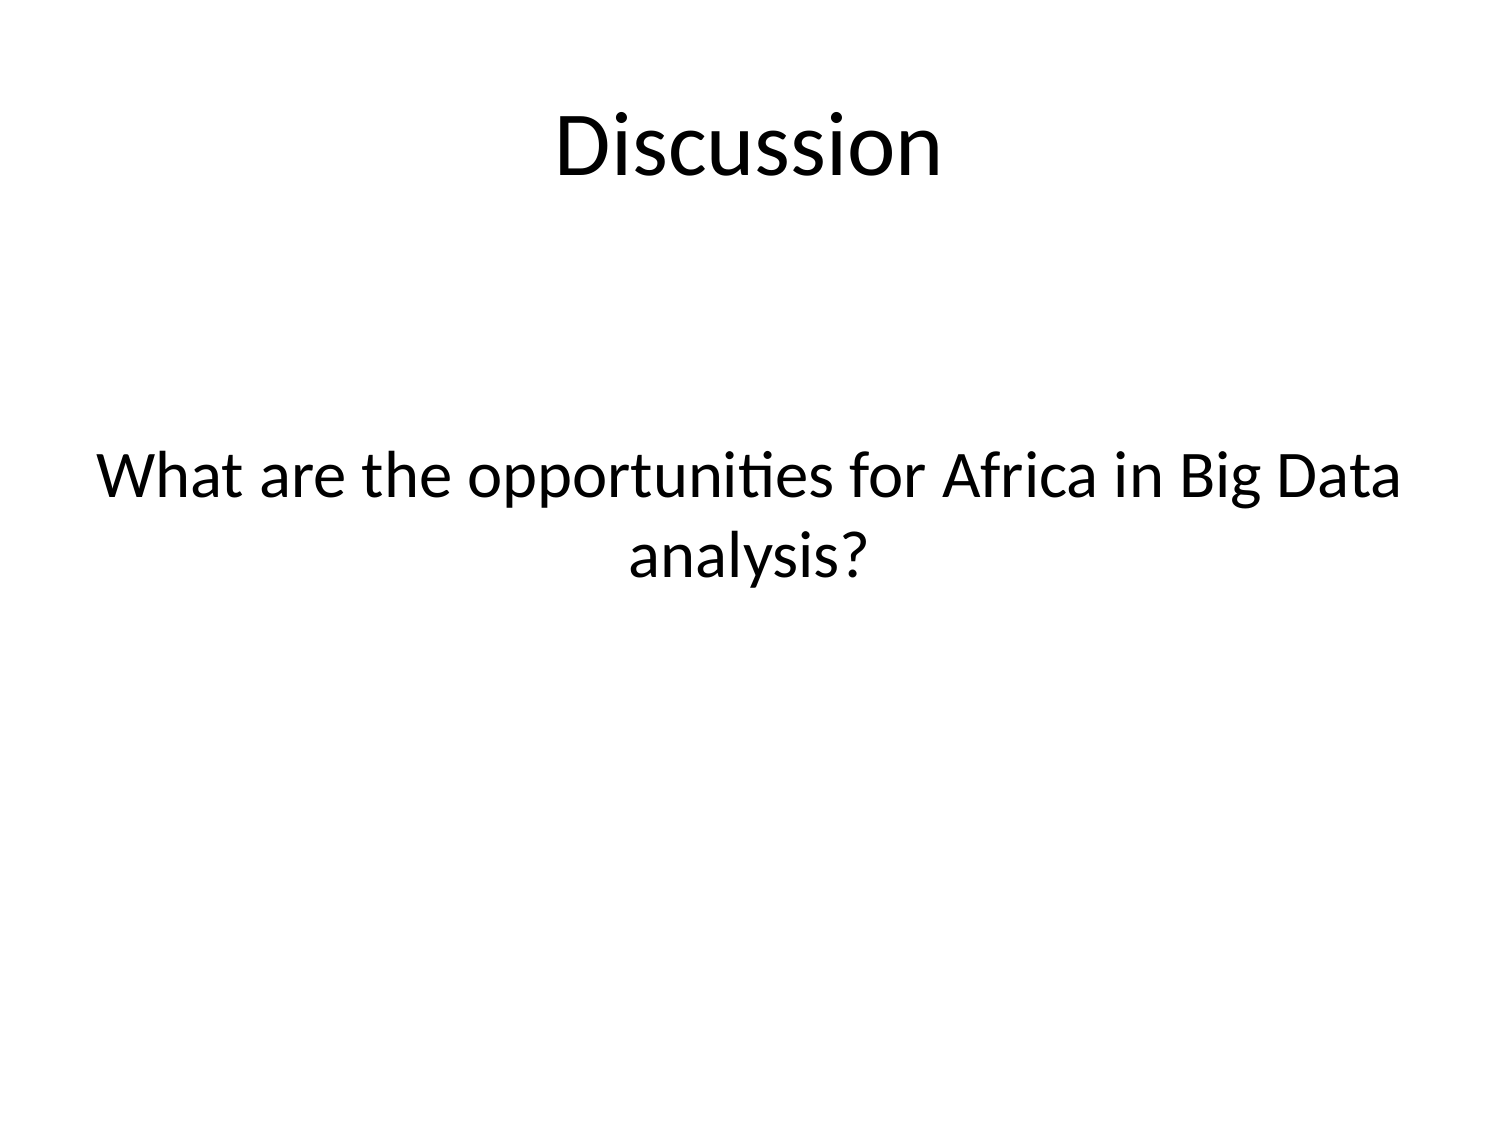

# Discussion
What are the opportunities for Africa in Big Data analysis?